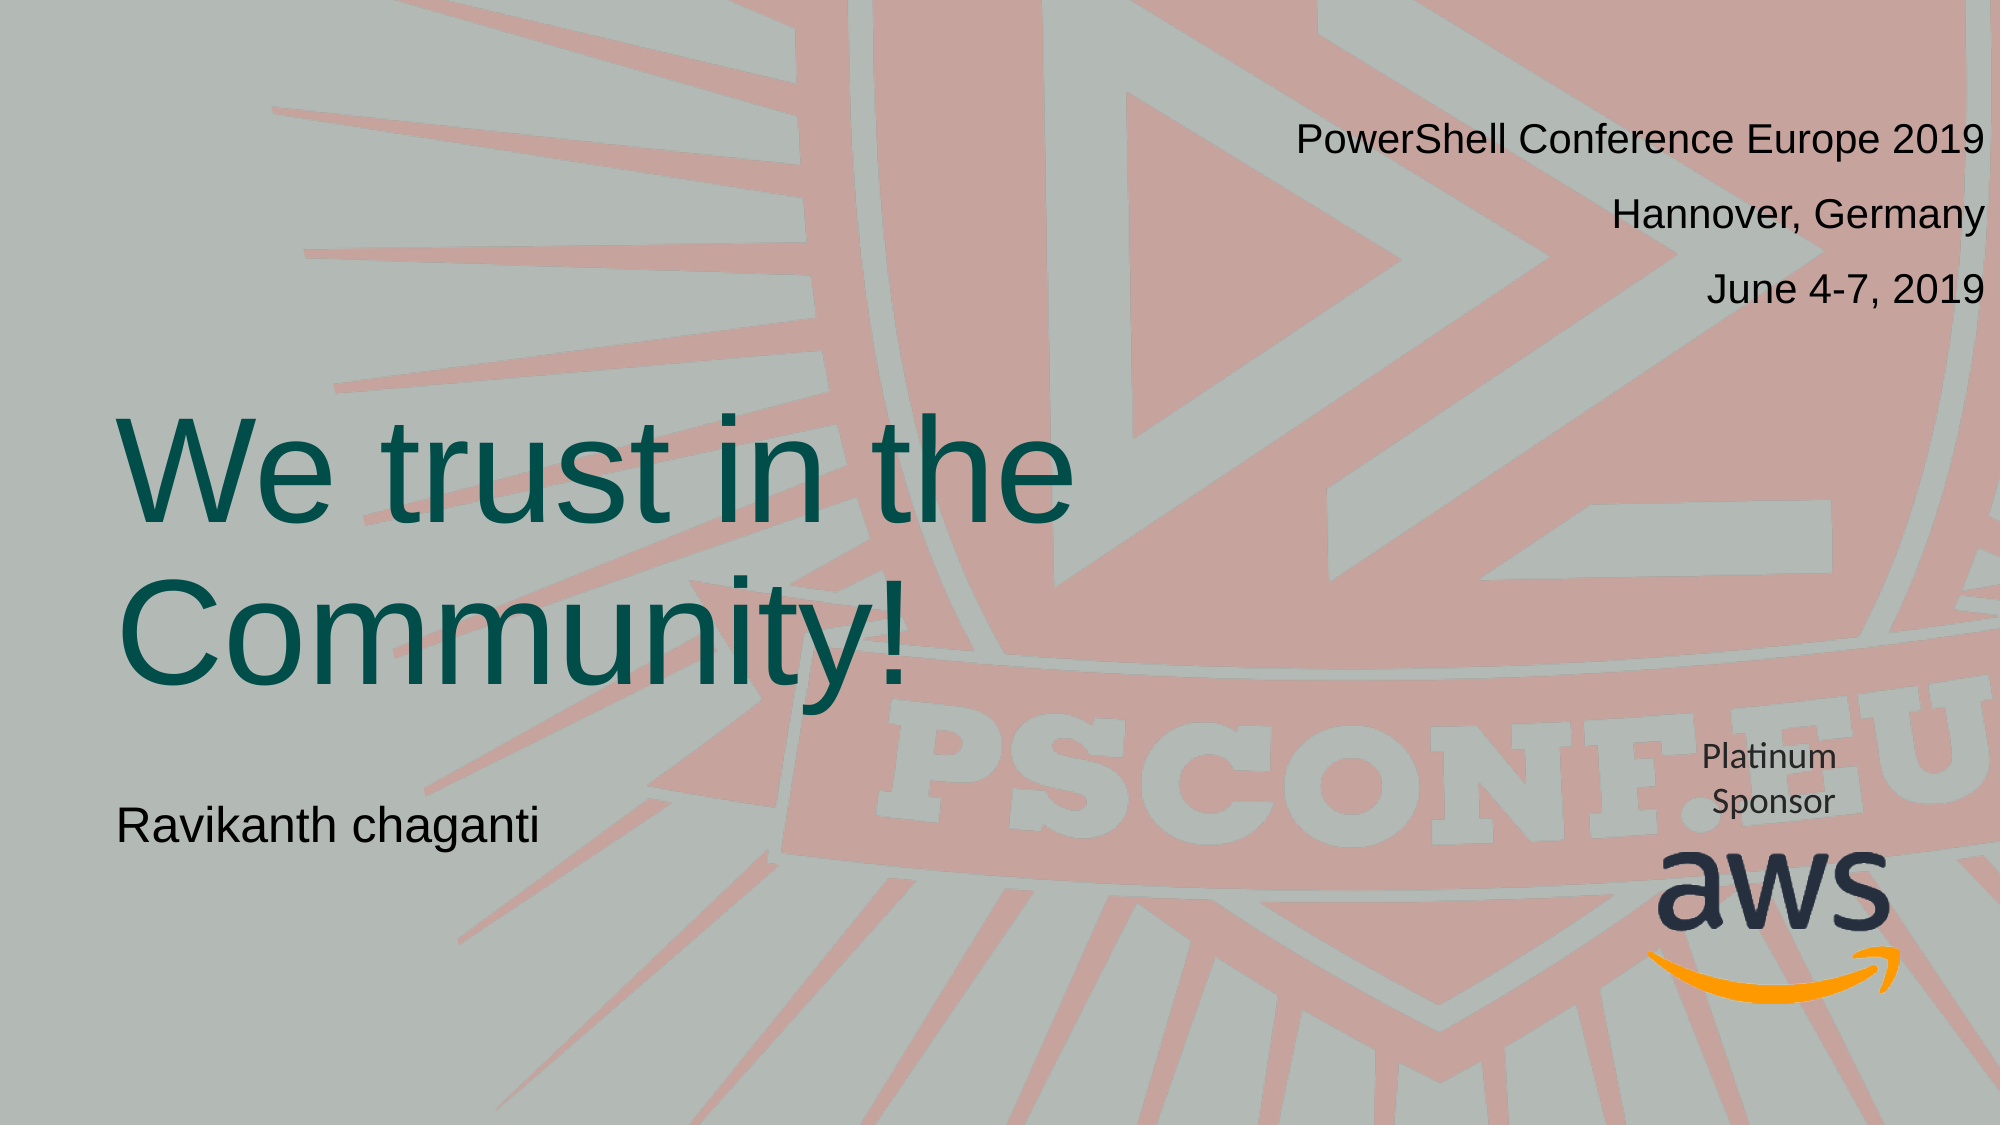

# We trust in the Community!
Ravikanth chaganti